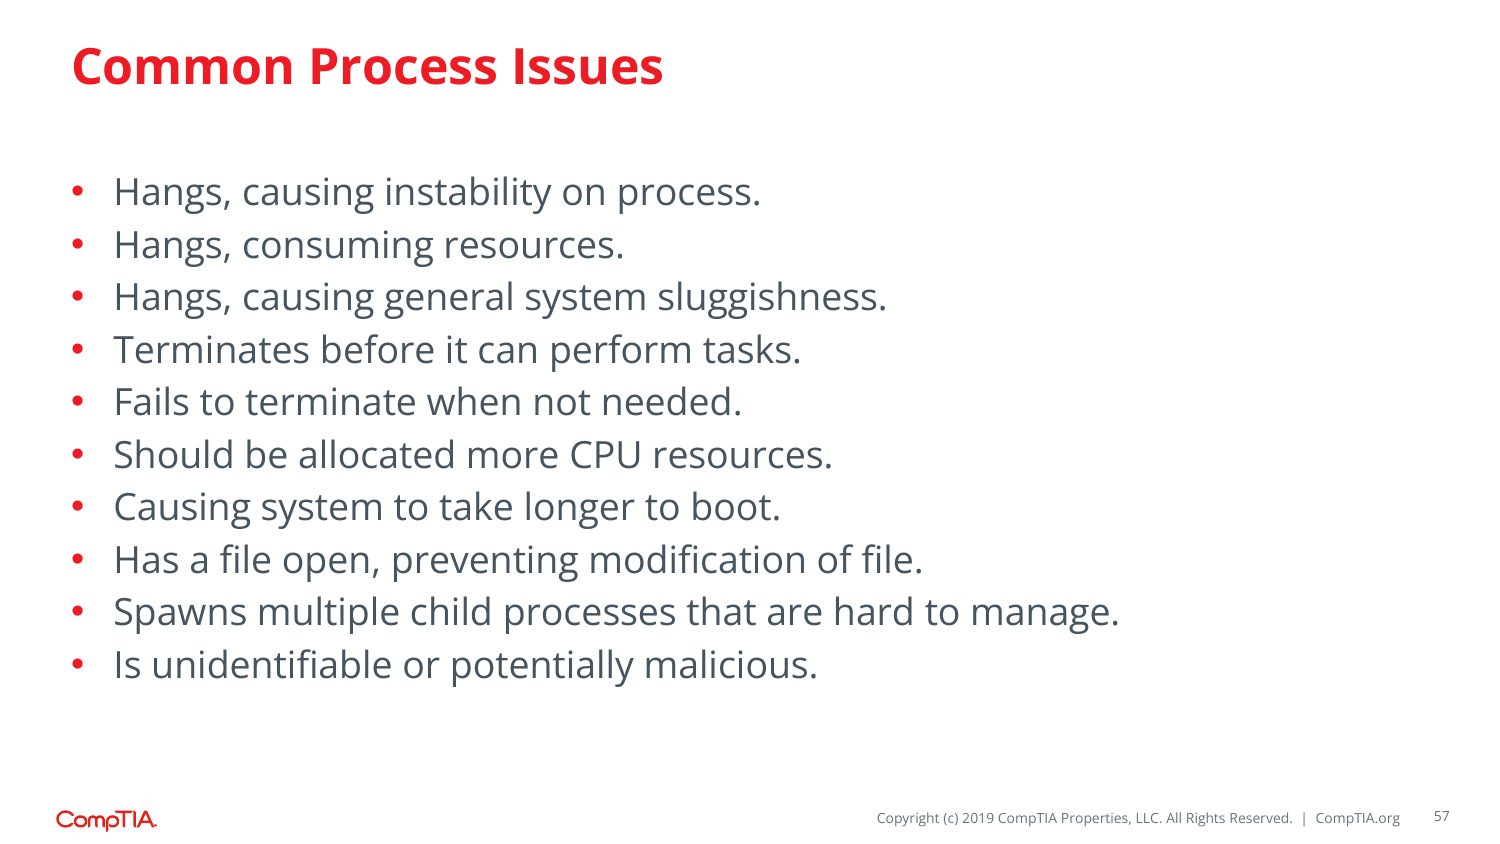

# Common Process Issues
Hangs, causing instability on process.
Hangs, consuming resources.
Hangs, causing general system sluggishness.
Terminates before it can perform tasks.
Fails to terminate when not needed.
Should be allocated more CPU resources.
Causing system to take longer to boot.
Has a file open, preventing modification of file.
Spawns multiple child processes that are hard to manage.
Is unidentifiable or potentially malicious.
57